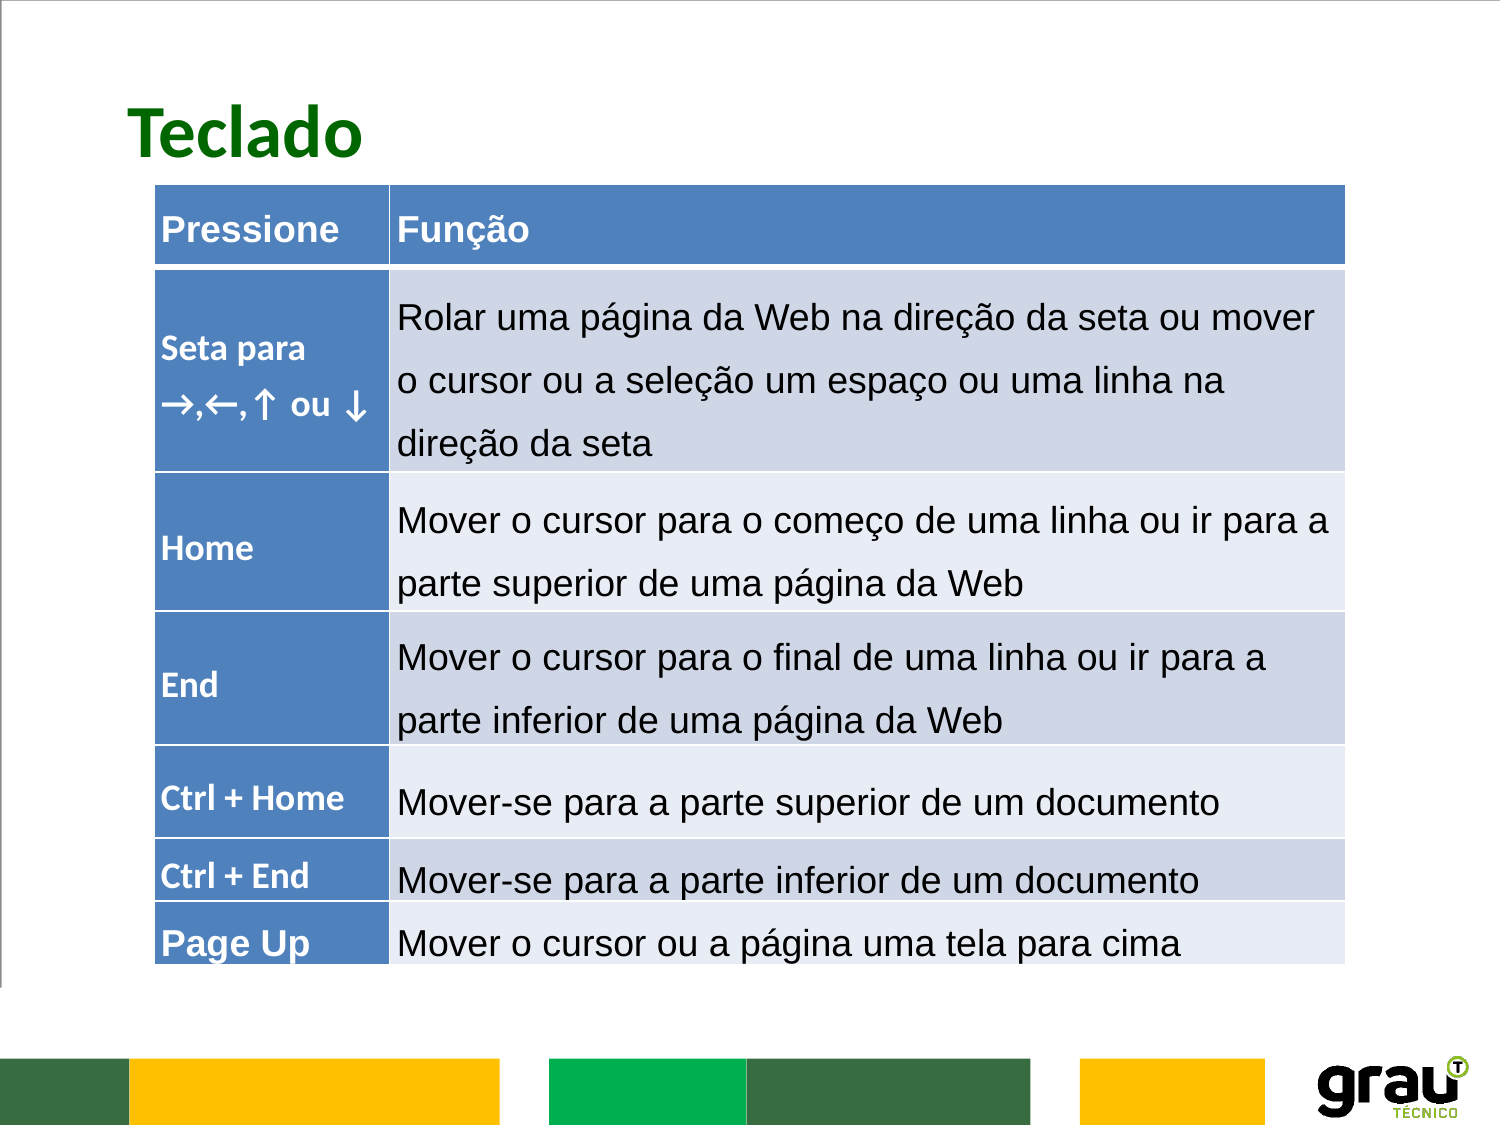

Teclado
| Pressione | Função |
| --- | --- |
| Seta para →,←,↑ ou ↓ | Rolar uma página da Web na direção da seta ou mover o cursor ou a seleção um espaço ou uma linha na direção da seta |
| Home | Mover o cursor para o começo de uma linha ou ir para a parte superior de uma página da Web |
| End | Mover o cursor para o final de uma linha ou ir para a parte inferior de uma página da Web |
| Ctrl + Home | Mover-se para a parte superior de um documento |
| Ctrl + End | Mover-se para a parte inferior de um documento |
| Page Up | Mover o cursor ou a página uma tela para cima |